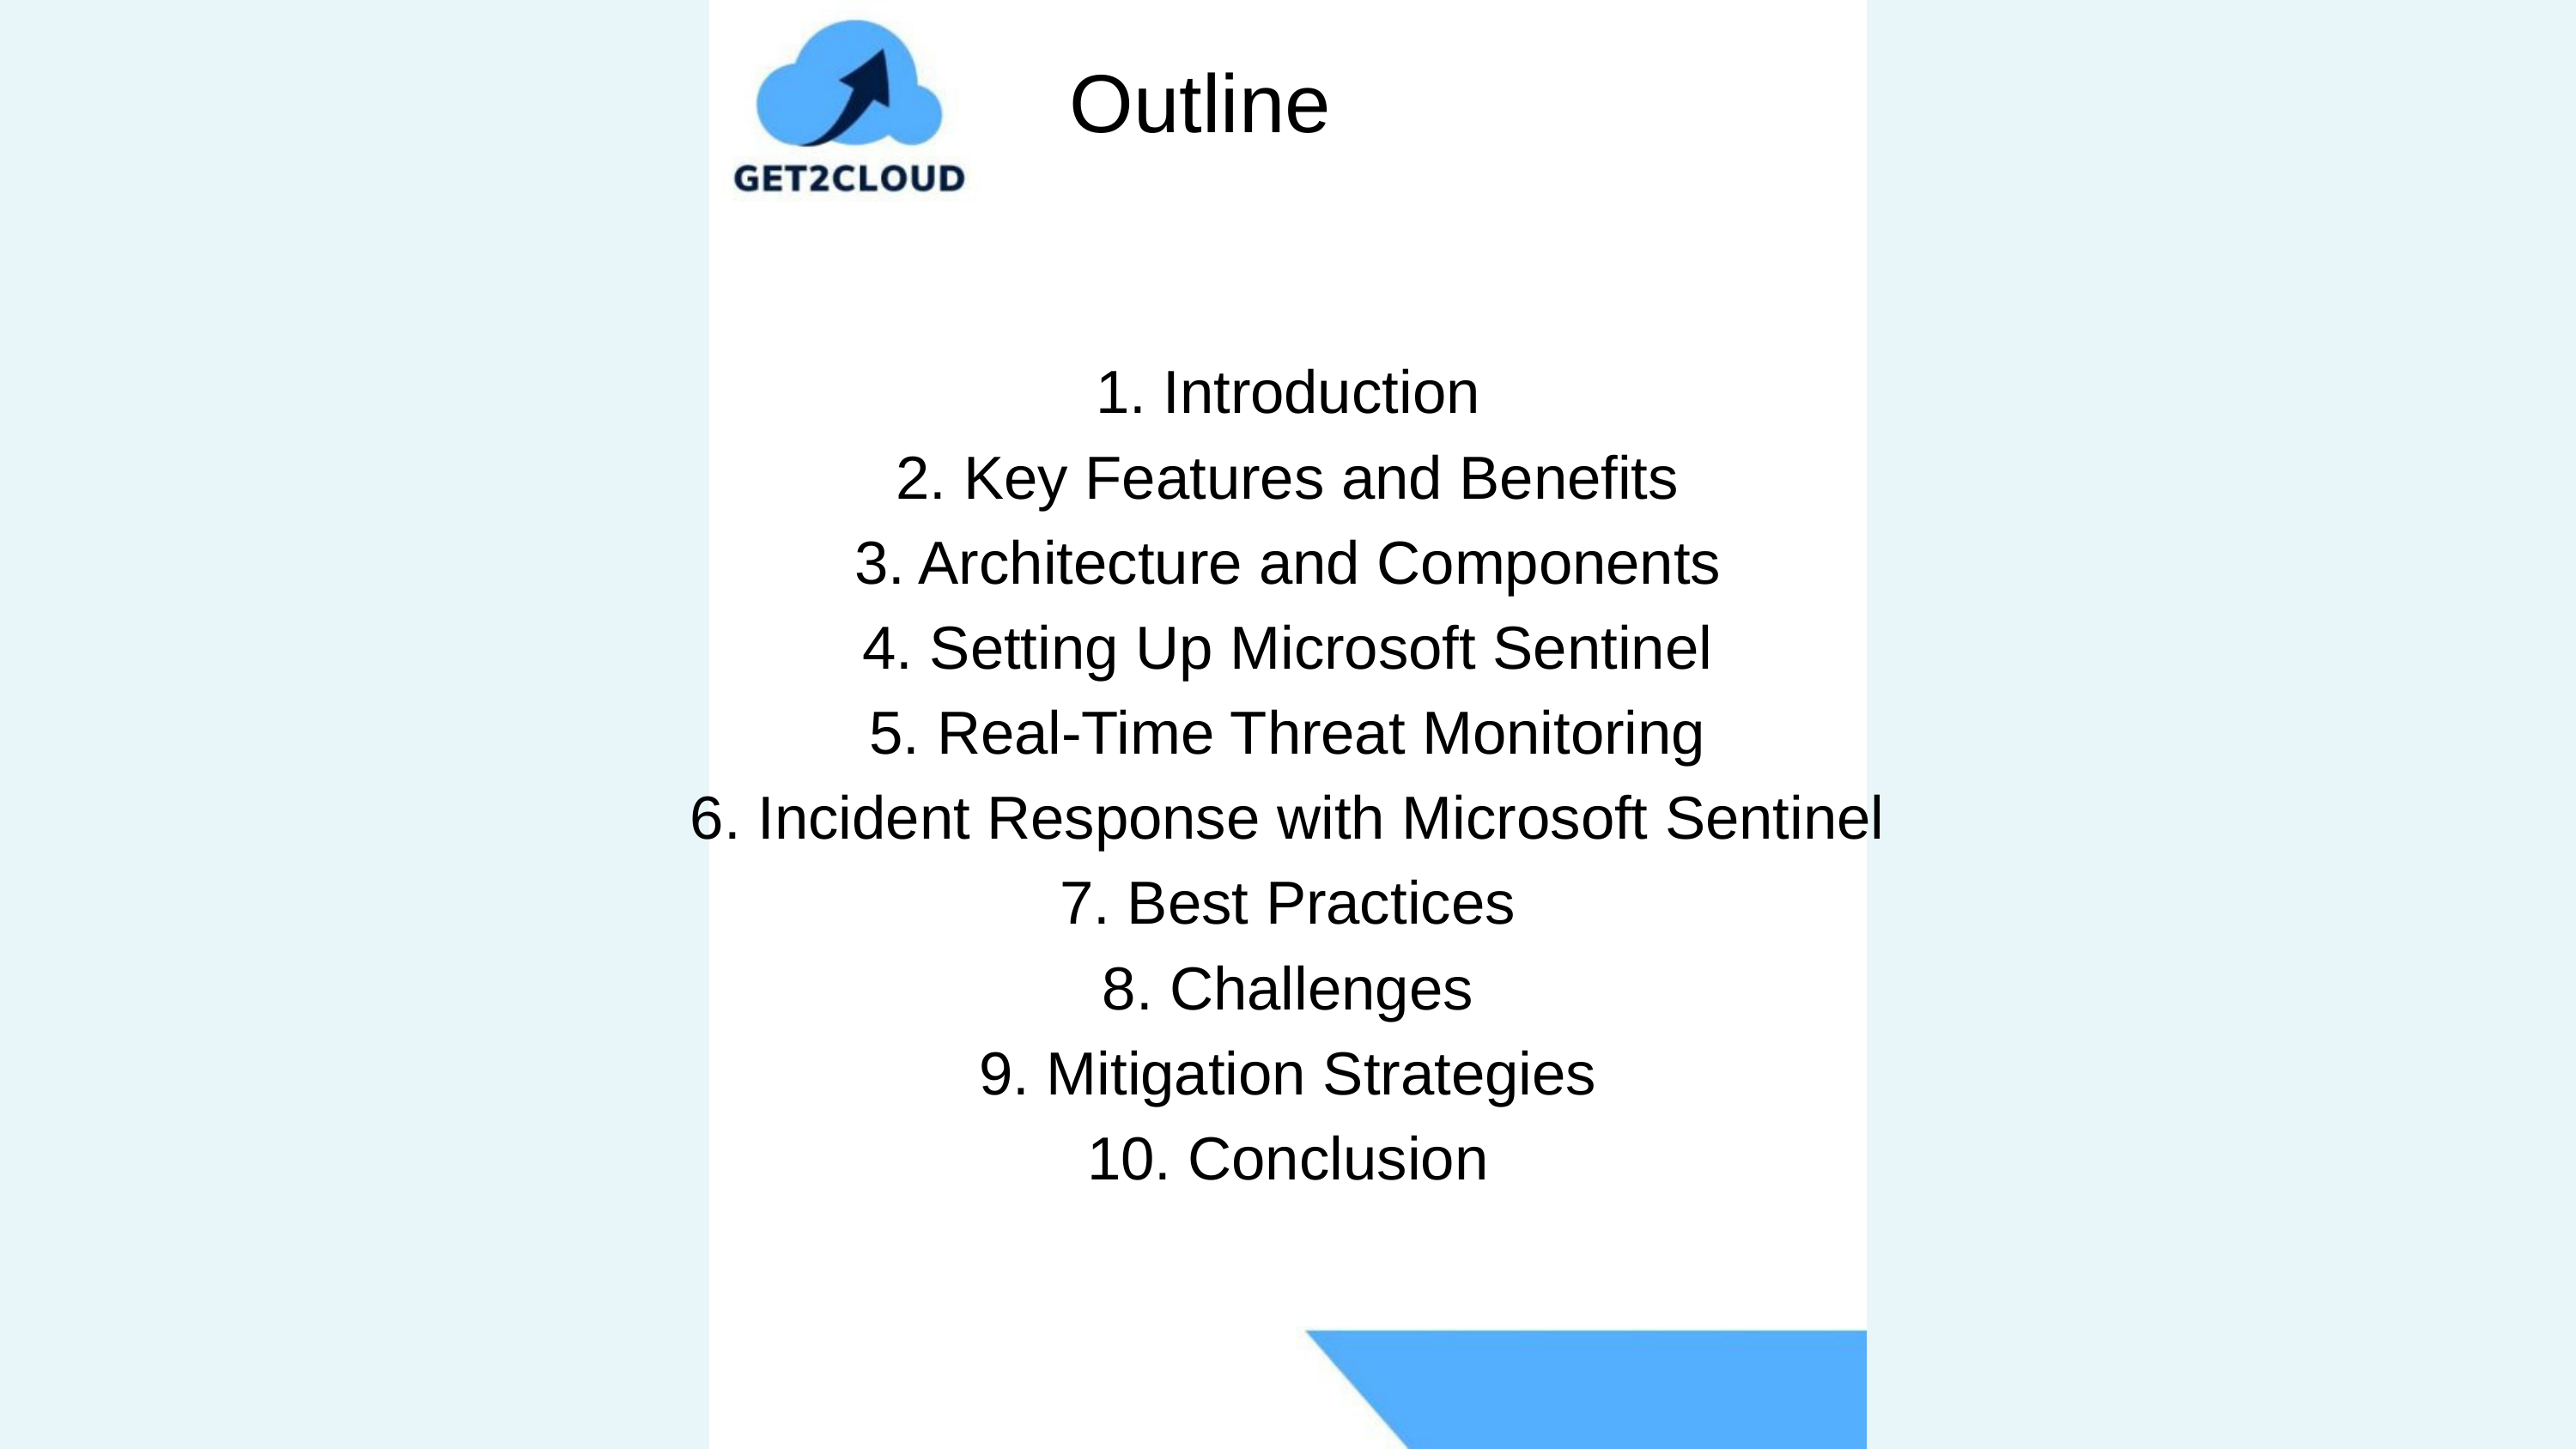

Outline
1. Introduction
2. Key Features and Benefits
3. Architecture and Components
4. Setting Up Microsoft Sentinel
5. Real-Time Threat Monitoring
6. Incident Response with Microsoft Sentinel
7. Best Practices
8. Challenges
9. Mitigation Strategies
10. Conclusion